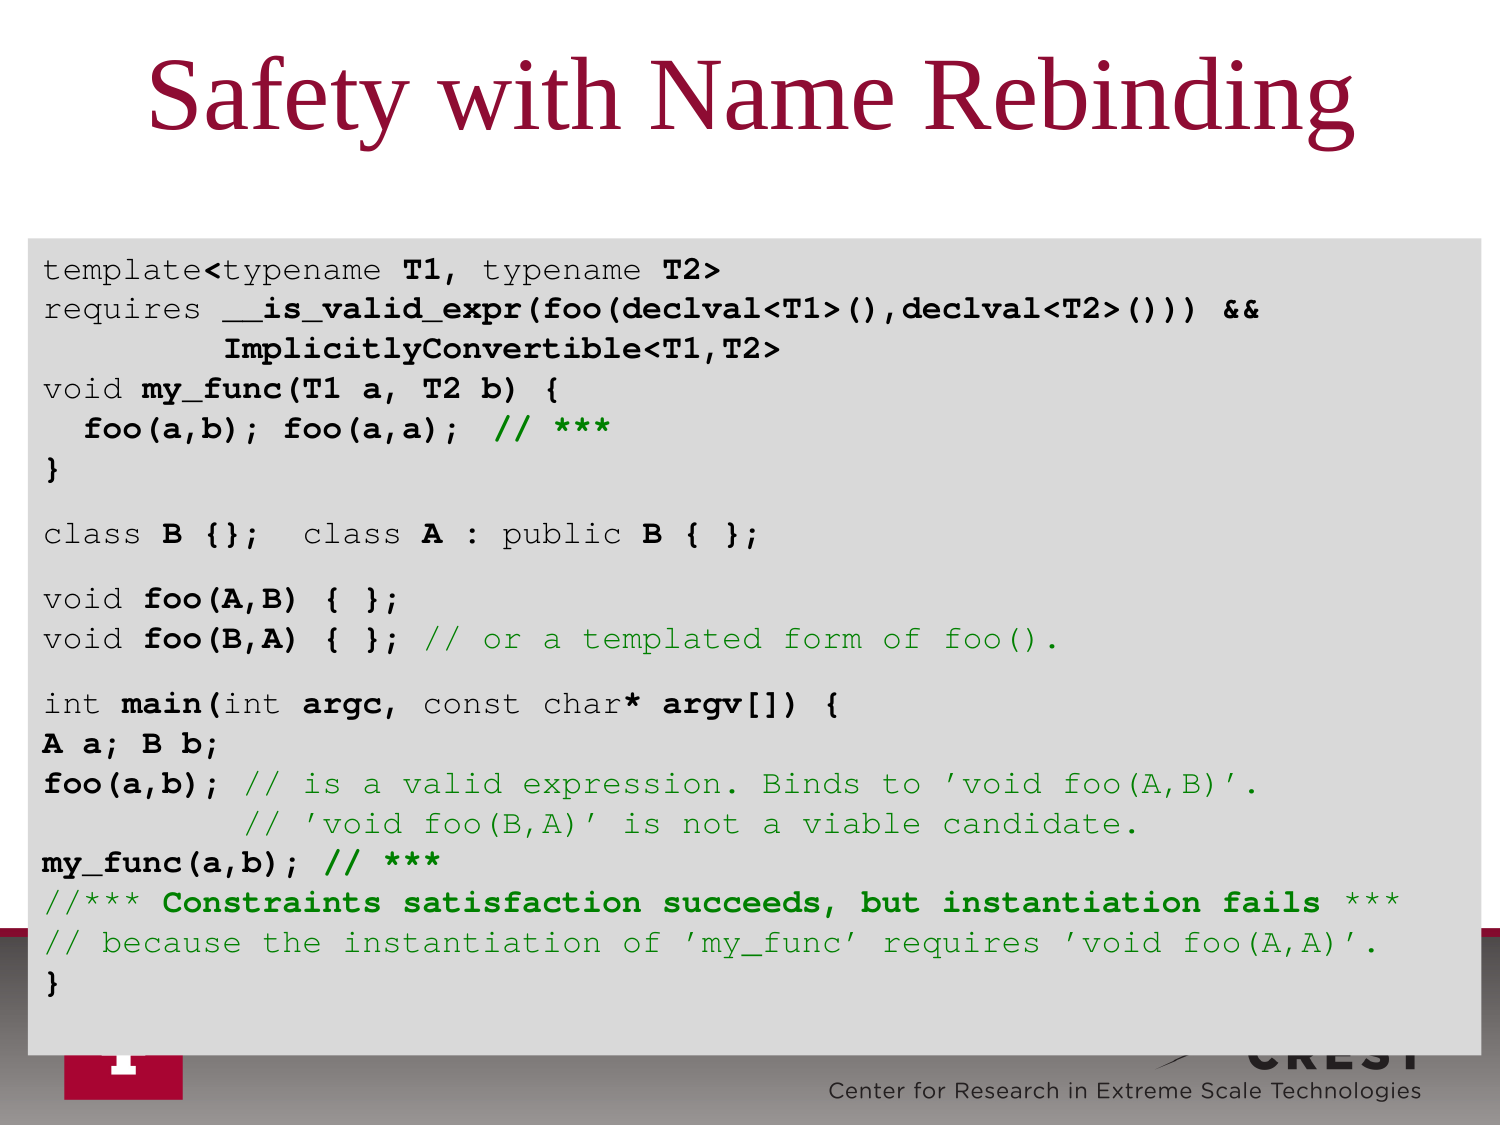

# Safety with Name Rebinding
template<typename T1, typename T2>
requires __is_valid_expr(foo(declval<T1>(),declval<T2>())) &&
         ImplicitlyConvertible<T1,T2>
void my_func(T1 a, T2 b) {
  foo(a,b); foo(a,a);	// ***
}

class B {};  class A : public B { };

void foo(A,B) { };
void foo(B,A) { }; // or a templated form of foo().

int main(int argc, const char* argv[]) {
A a; B b;
foo(a,b); // is a valid expression. Binds to ’void foo(A,B)’.
          // ’void foo(B,A)’ is not a viable candidate.
my_func(a,b); // ***
//*** Constraints satisfaction succeeds, but instantiation fails ***
// because the instantiation of ’my_func’ requires ’void foo(A,A)’.
}